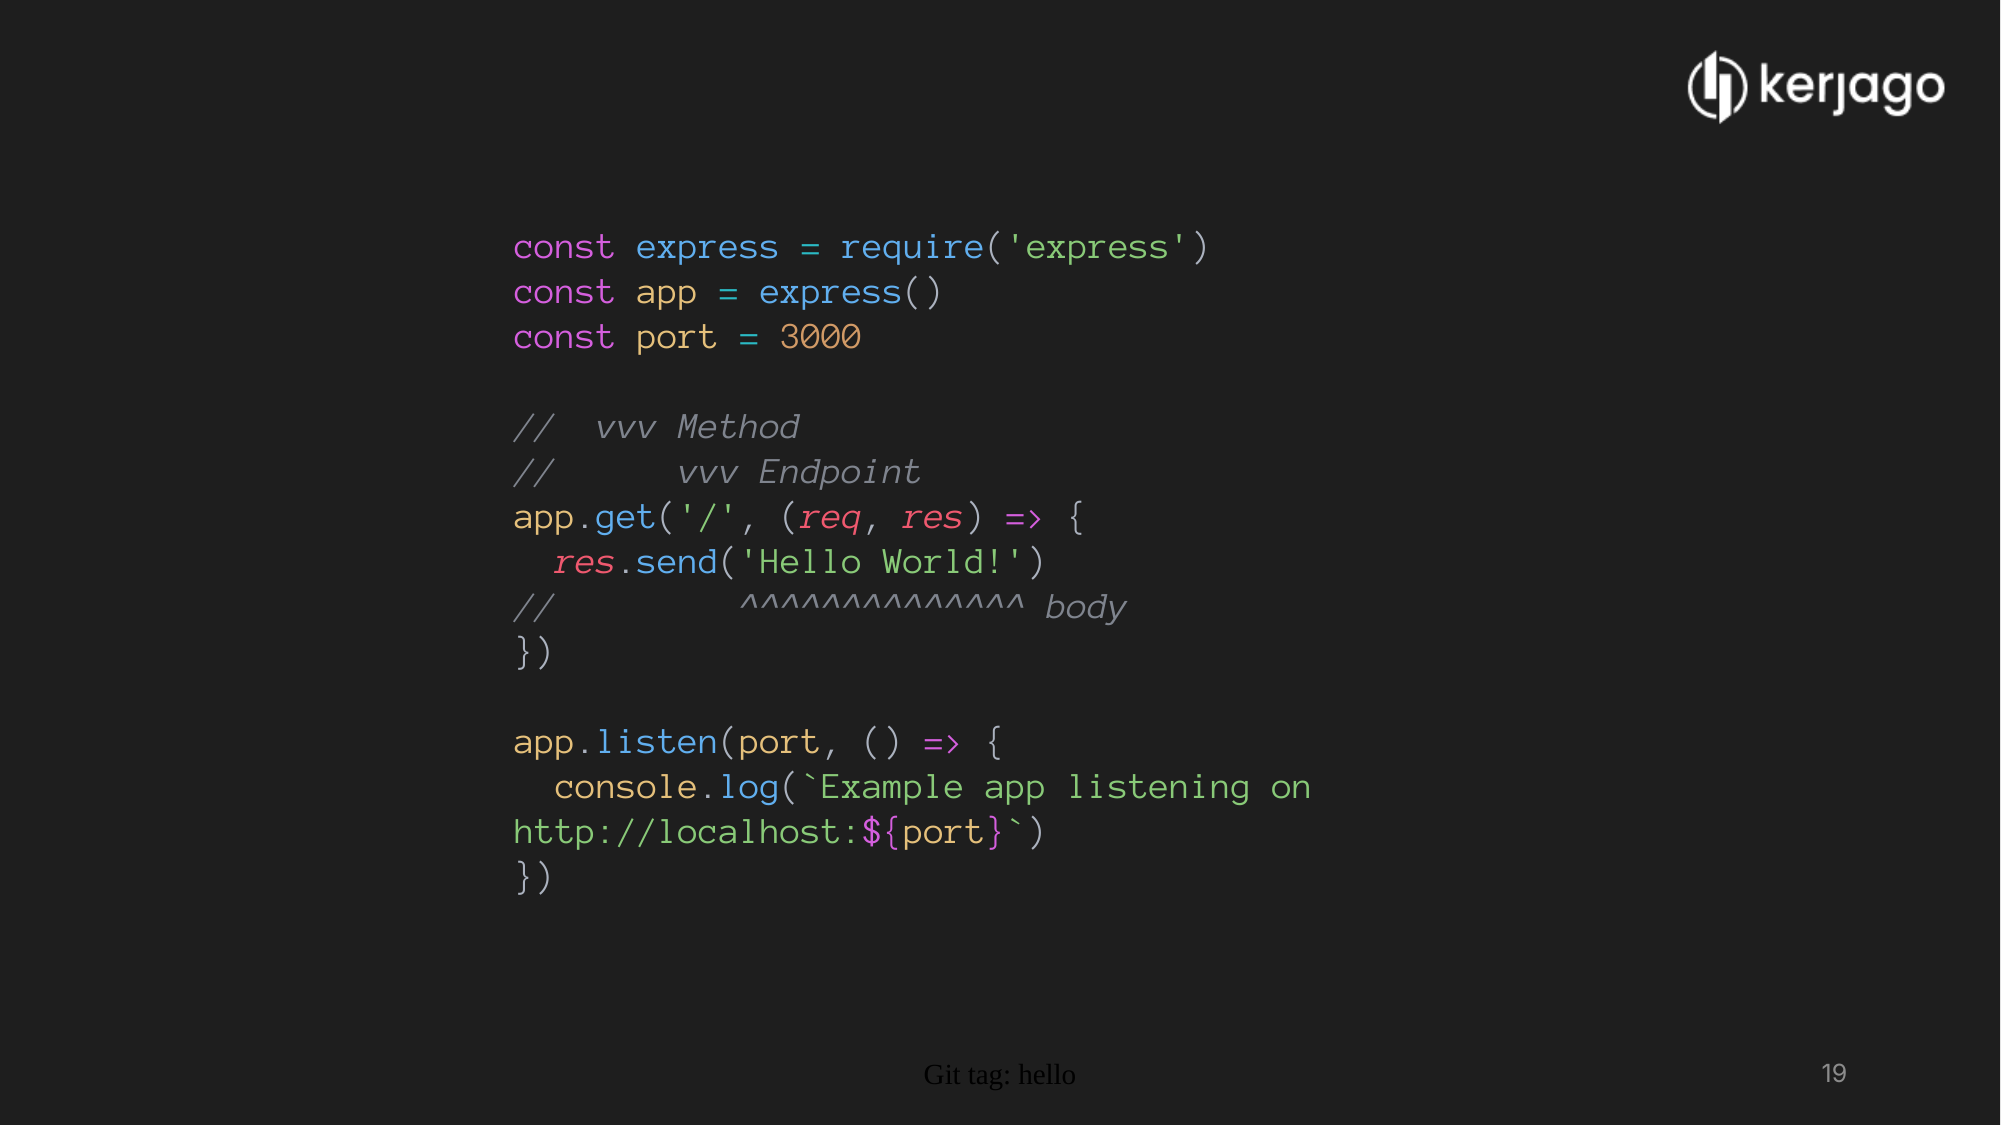

const express = require('express')
const app = express()
const port = 3000
//  vvv Method
//      vvv Endpoint
app.get('/', (req, res) => {
  res.send('Hello World!')
//         ^^^^^^^^^^^^^^ body
})
app.listen(port, () => {
  console.log(`Example app listening on http://localhost:${port}`)
})
Git tag: hello
19